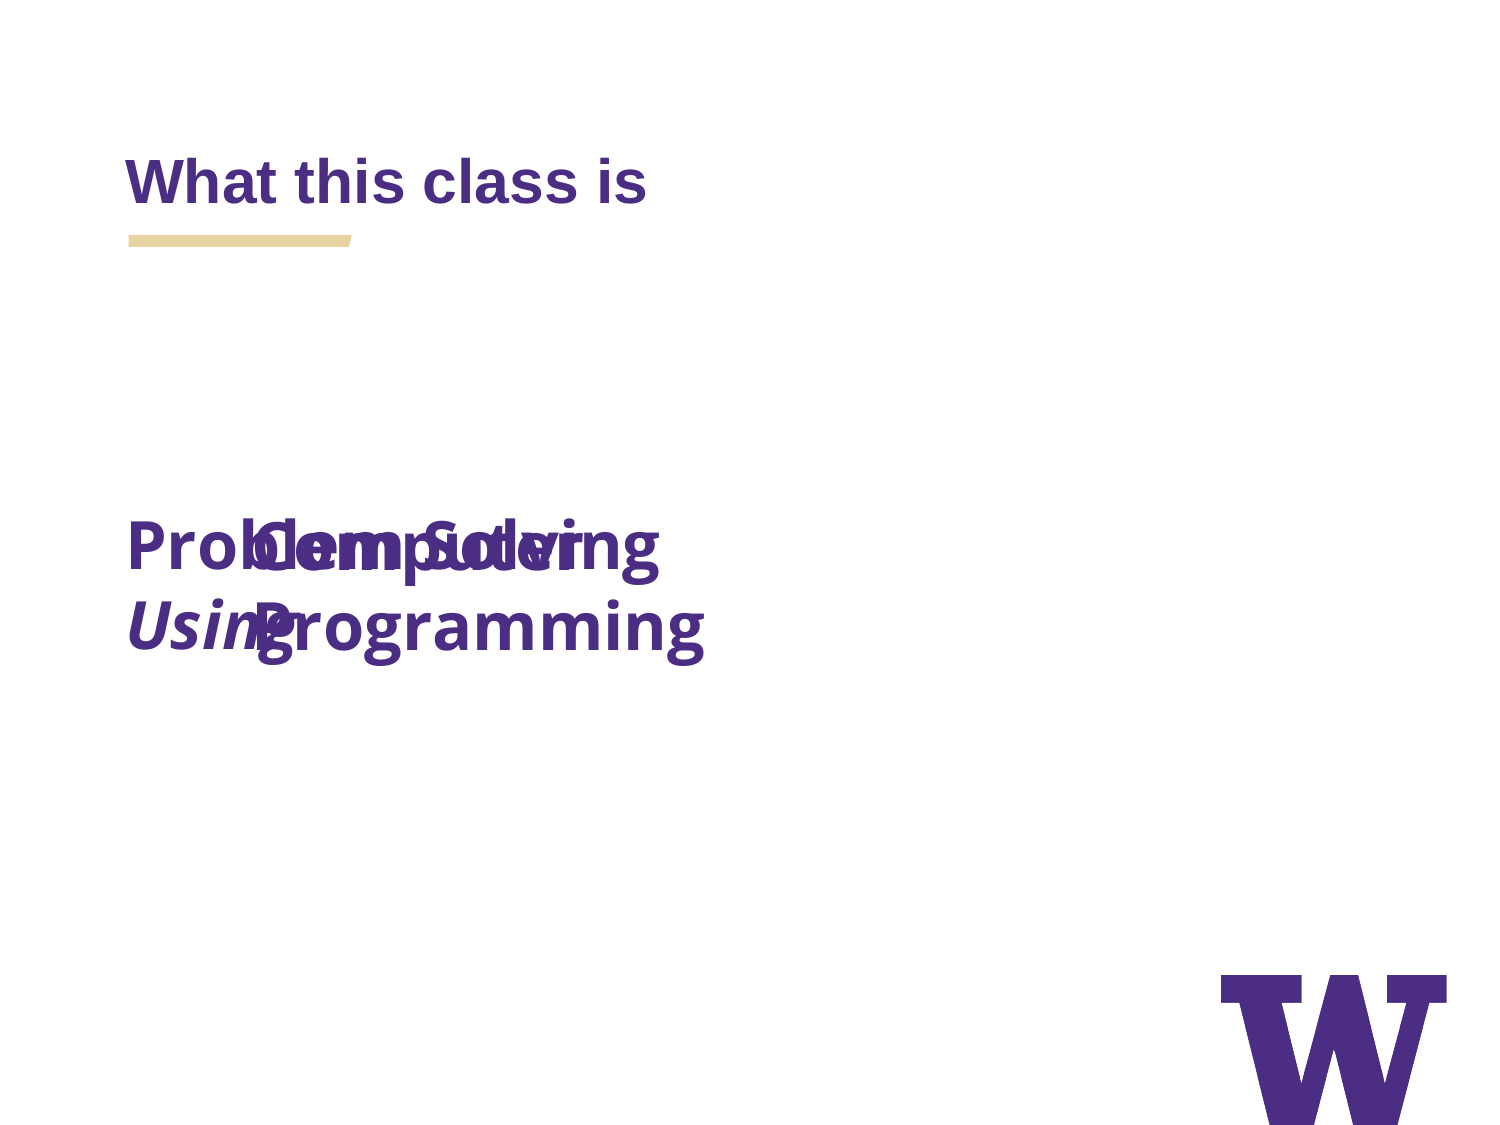

# What this class is
Problem Solving Using
Computer Programming